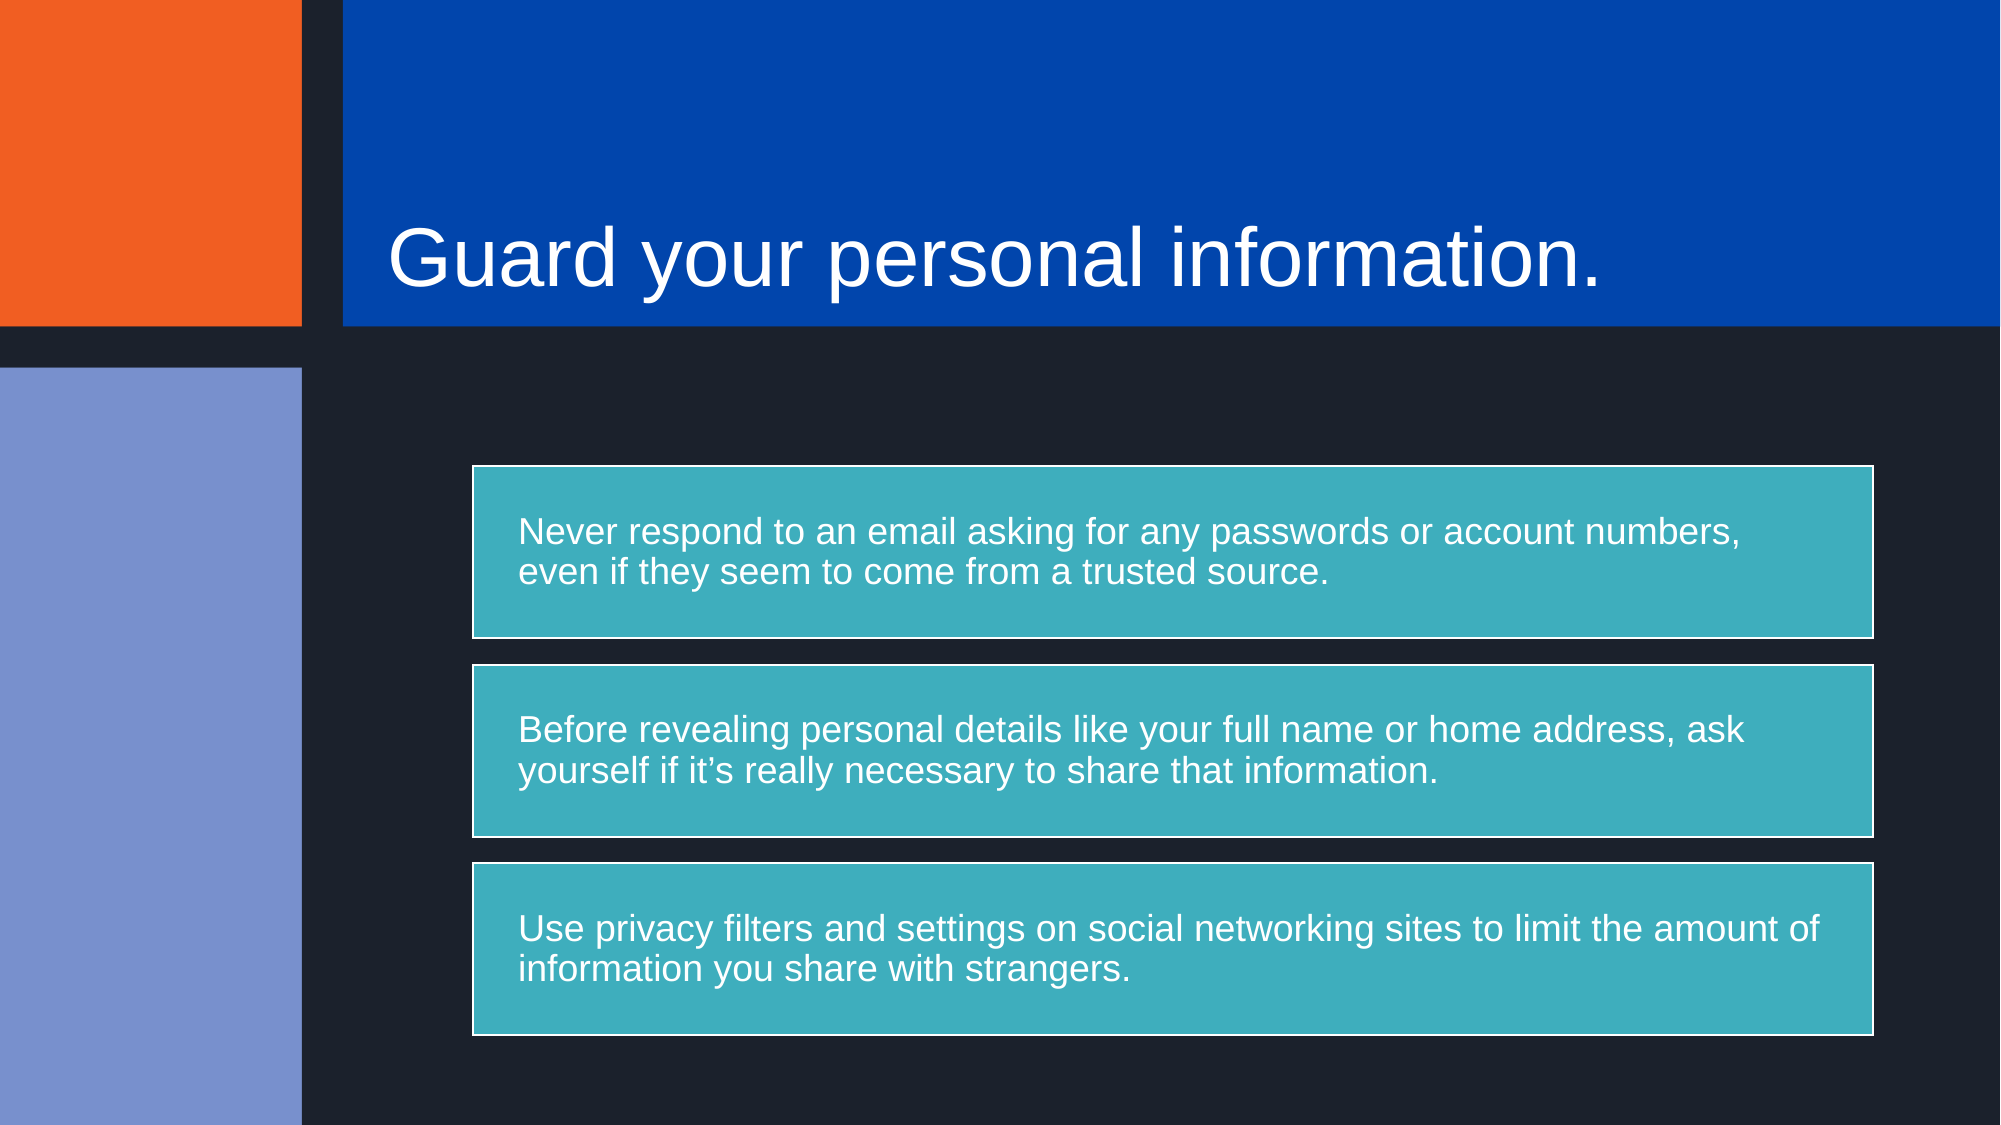

# Guard your personal information.

Never respond to an email asking for any passwords or account numbers, even if they seem to come from a trusted source.

Before revealing personal details like your full name or home address, ask yourself if it’s really necessary to share that information.

Use privacy filters and settings on social networking sites to limit the amount of information you share with strangers.